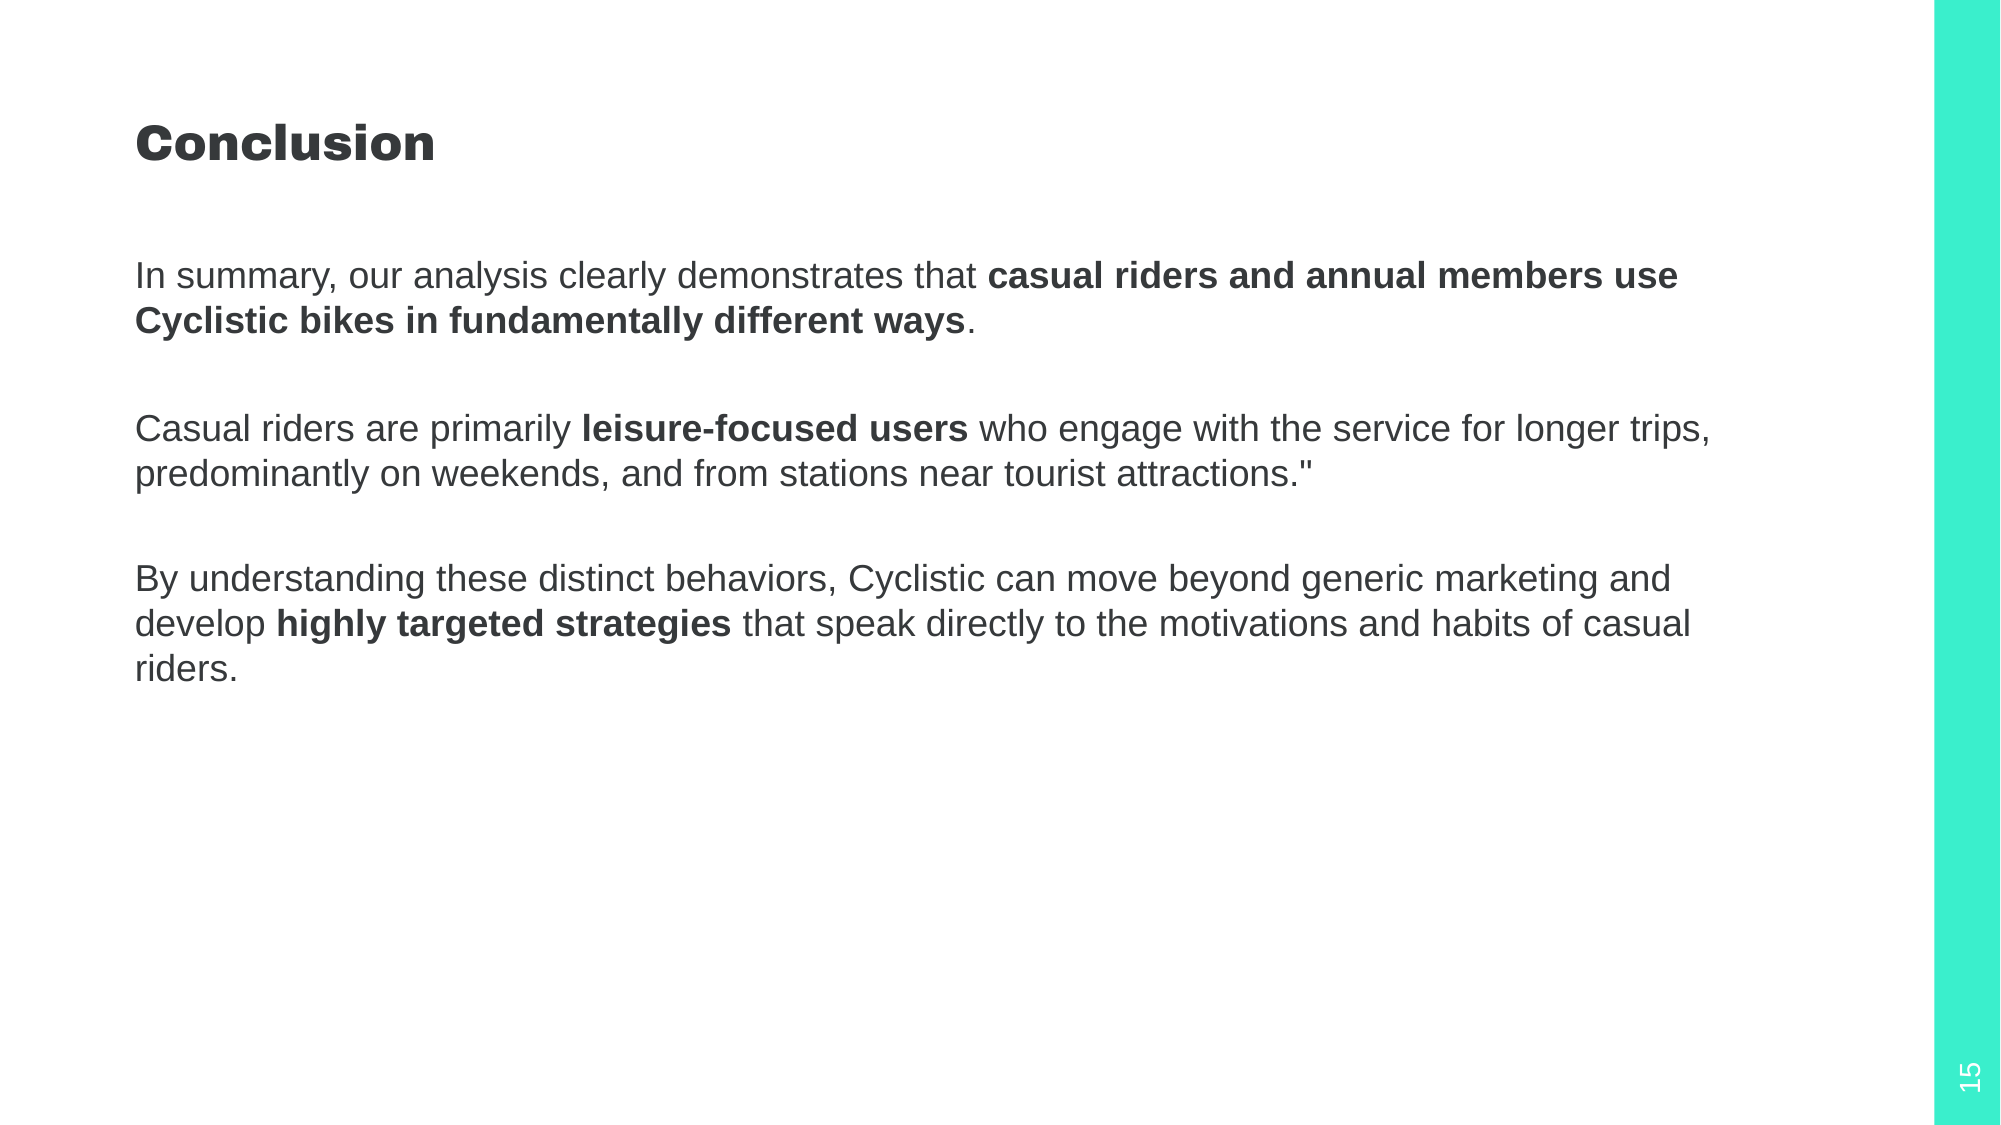

Conclusion
In summary, our analysis clearly demonstrates that casual riders and annual members use Cyclistic bikes in fundamentally different ways.
Casual riders are primarily leisure-focused users who engage with the service for longer trips, predominantly on weekends, and from stations near tourist attractions."
By understanding these distinct behaviors, Cyclistic can move beyond generic marketing and develop highly targeted strategies that speak directly to the motivations and habits of casual riders.

15